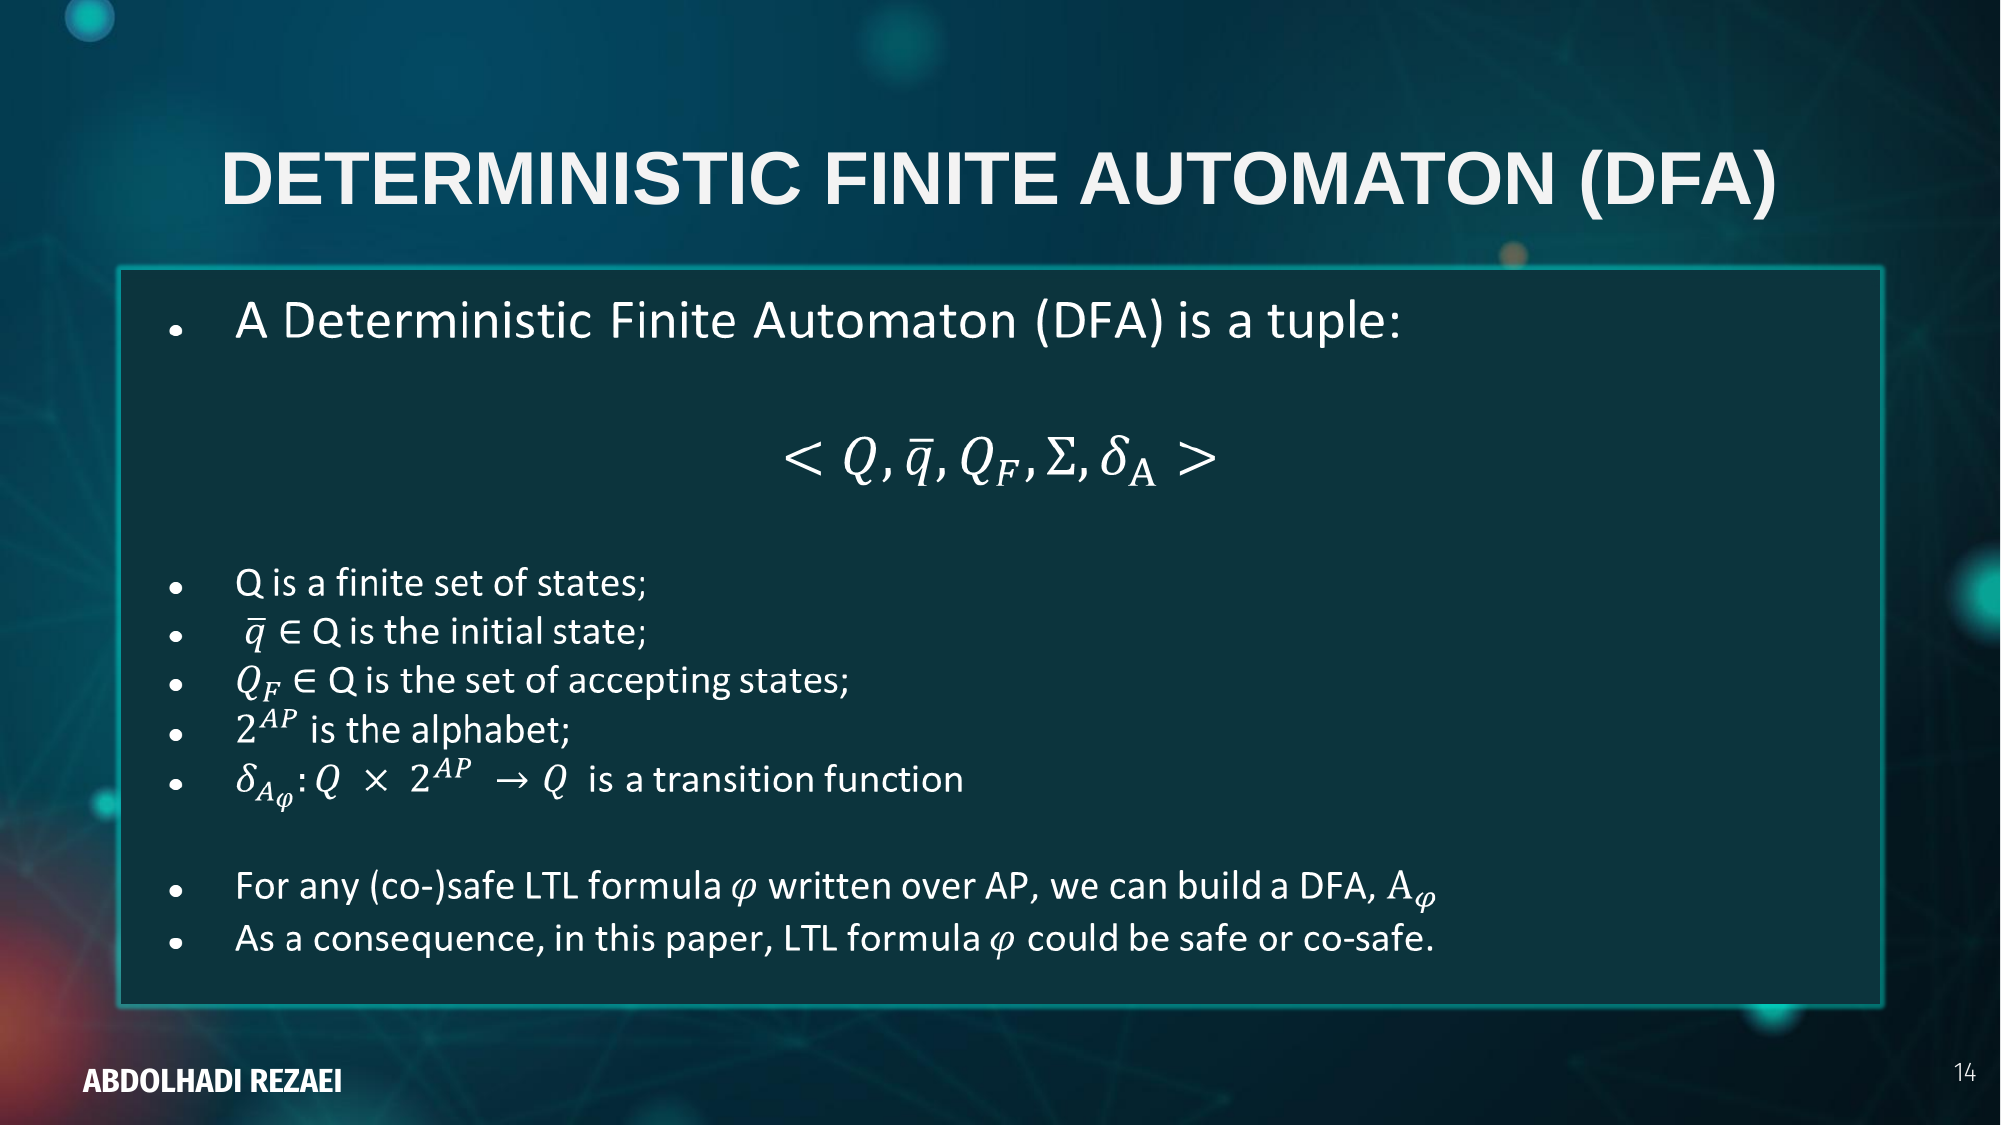

# DETERMINISTIC FINITE AUTOMATON (DFA)

14
ABDOLHADI REZAEI